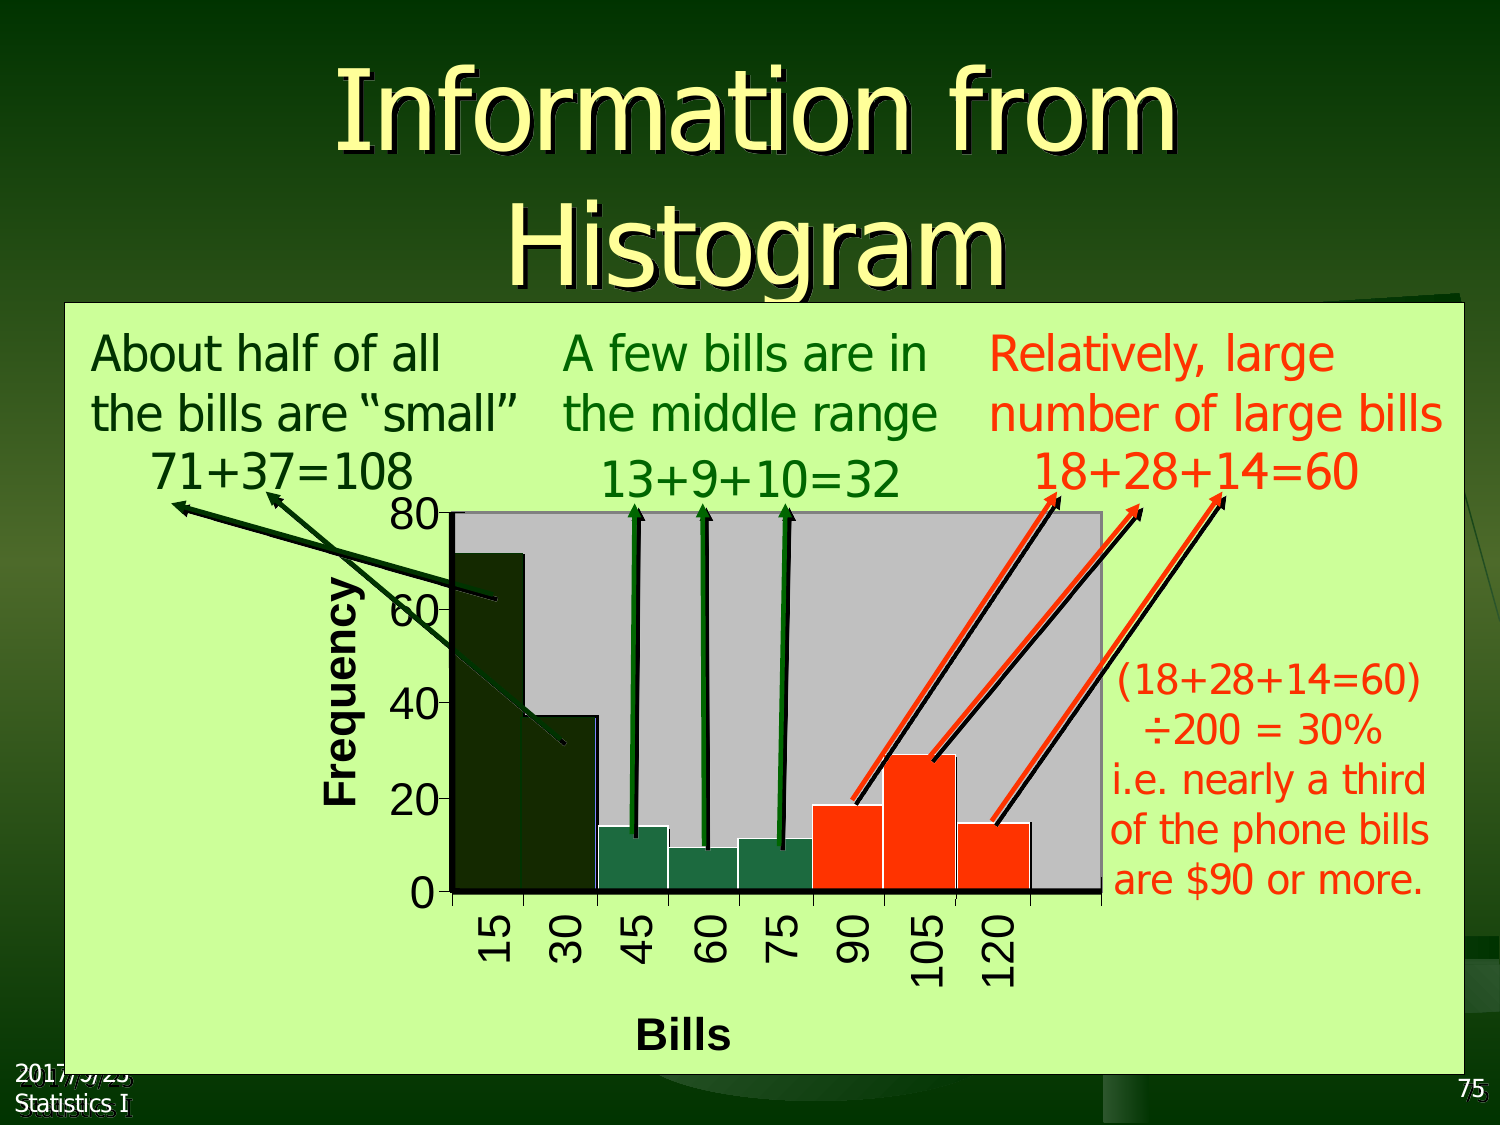

# Information from Histogram

About half of all the bills are “small”
A few bills are in the middle range
Relatively, large number of large bills

   71+37=108
18+28+14=60
13+9+10=32
80

60

(18+28+14=60)÷200 = 30%
i.e. nearly a third of the phone bills are $90 or more.
Frequency
40

20

0

15
45
75
30
60
90
105
120
Bills
2017/9/25
Statistics I
75